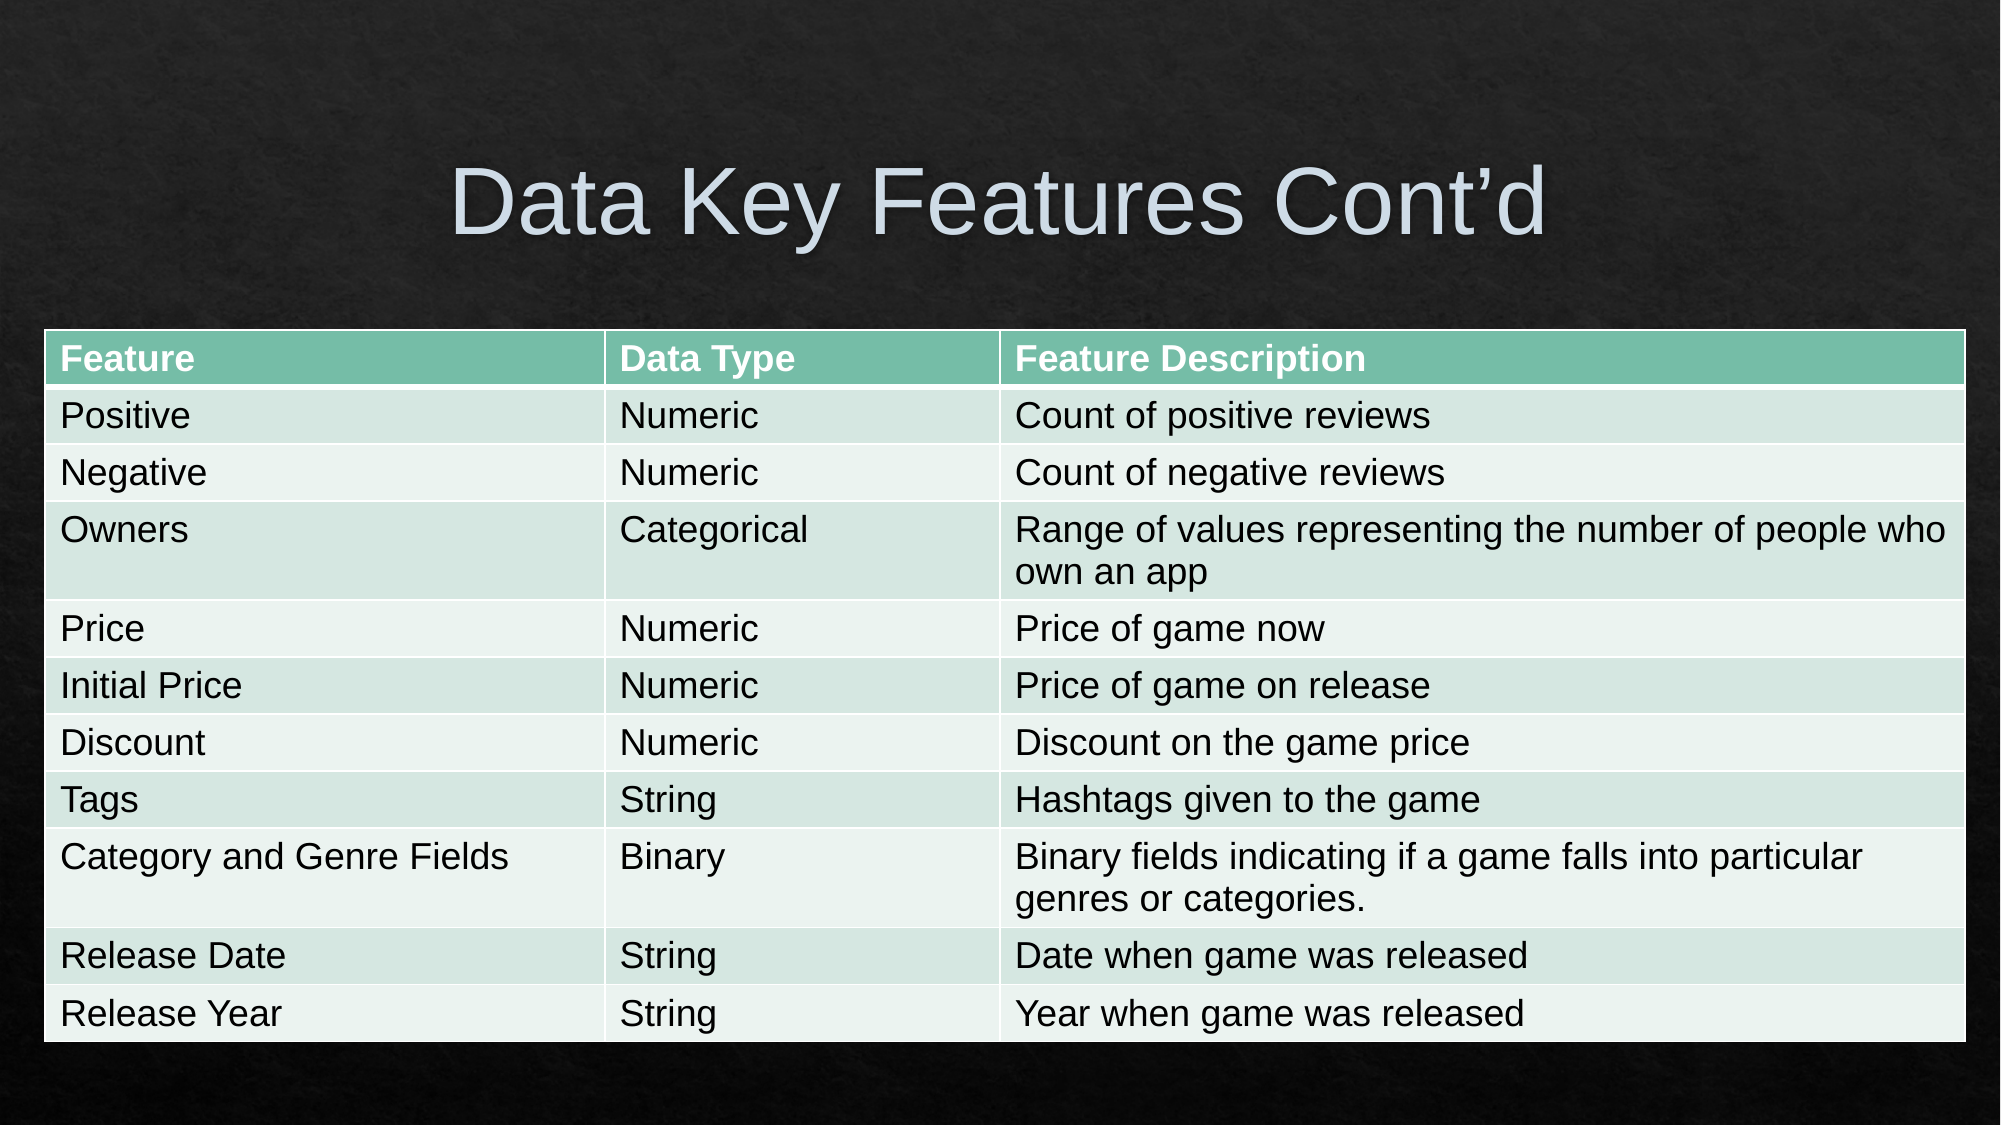

# Data Key Features Cont’d
| Feature | Data Type | Feature Description |
| --- | --- | --- |
| Positive | Numeric | Count of positive reviews |
| Negative | Numeric | Count of negative reviews |
| Owners | Categorical | Range of values representing the number of people who own an app |
| Price | Numeric | Price of game now |
| Initial Price | Numeric | Price of game on release |
| Discount | Numeric | Discount on the game price |
| Tags | String | Hashtags given to the game |
| Category and Genre Fields | Binary | Binary fields indicating if a game falls into particular genres or categories. |
| Release Date | String | Date when game was released |
| Release Year | String | Year when game was released |